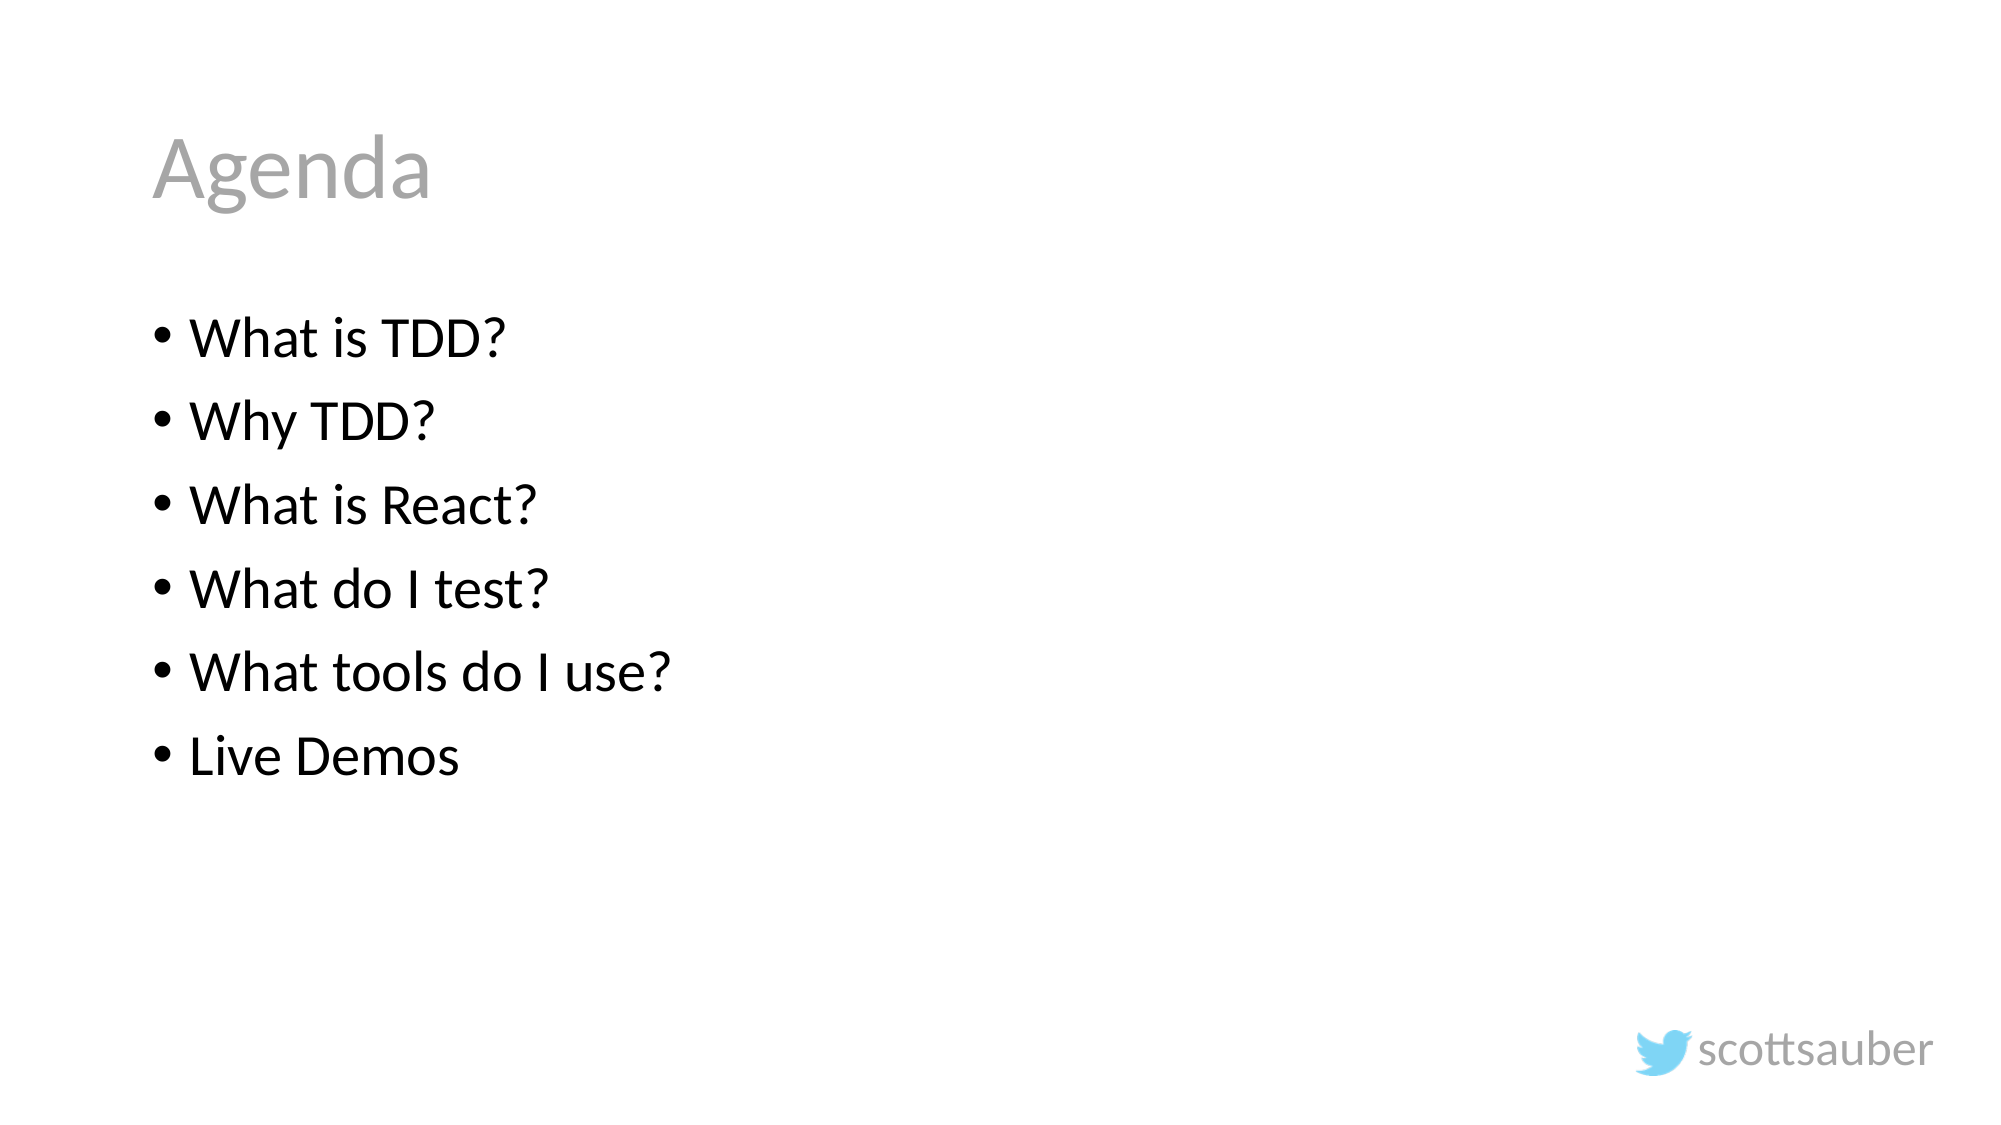

# Agenda
What is TDD?
Why TDD?
What is React?
What do I test?
What tools do I use?
Live Demos
scottsauber